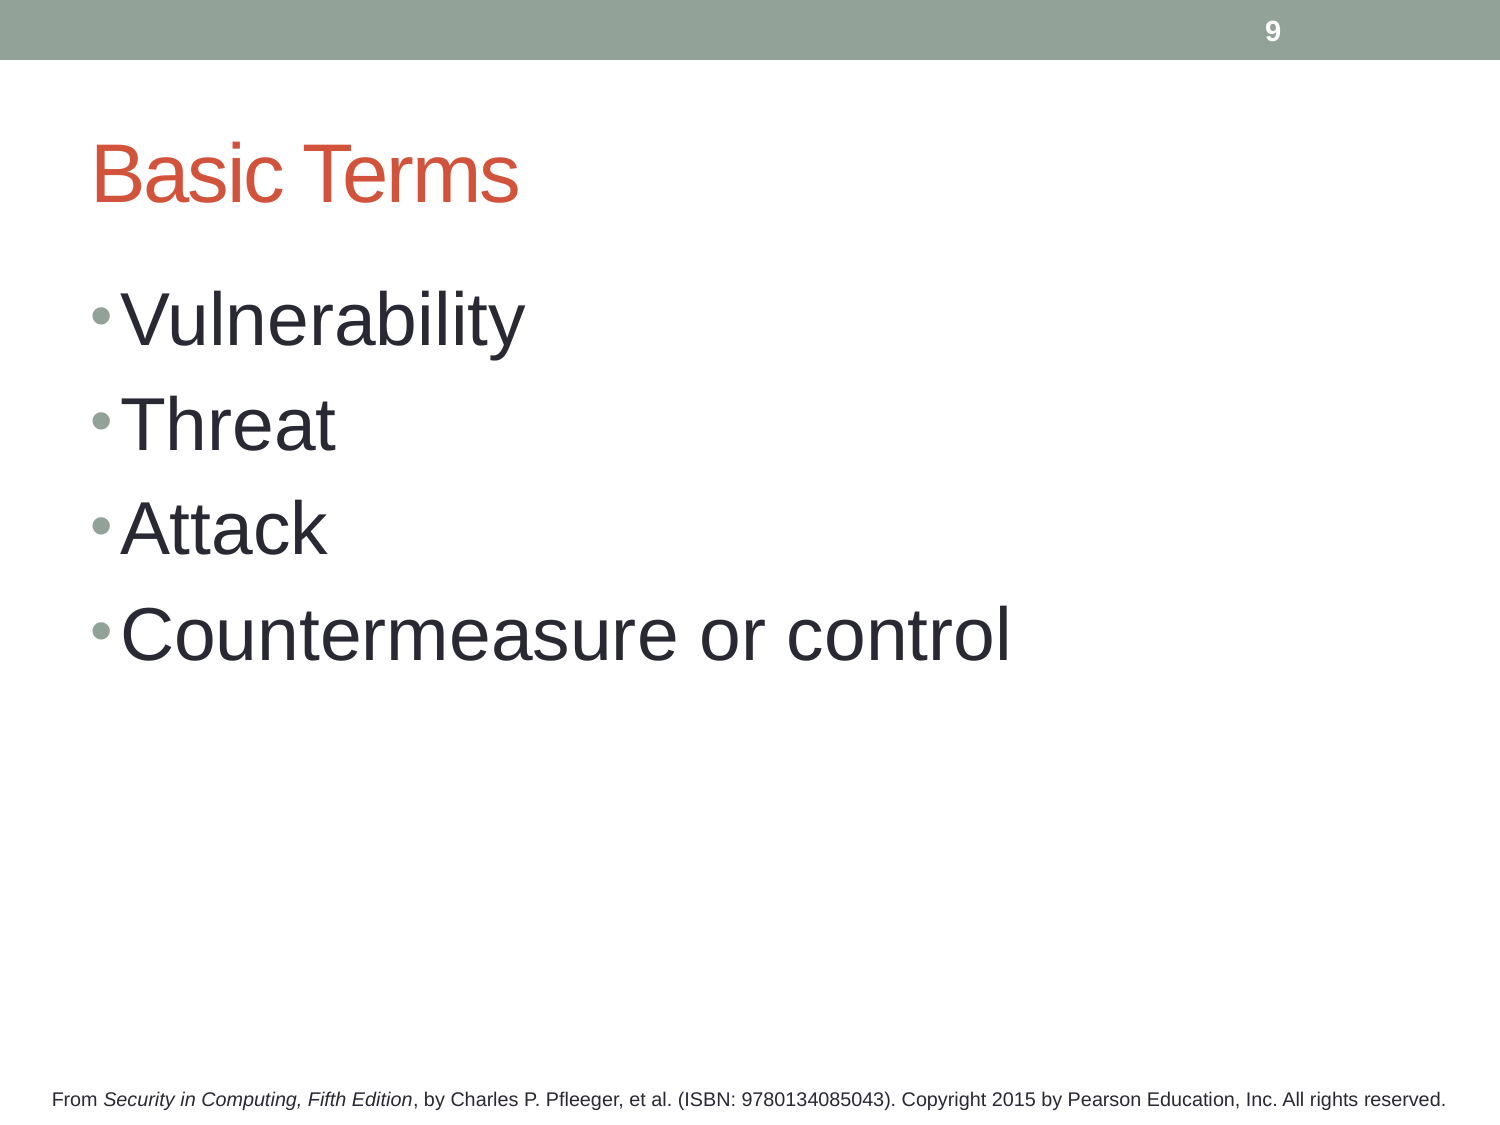

9
# Basic Terms
Vulnerability
Threat
Attack
Countermeasure or control
From Security in Computing, Fifth Edition, by Charles P. Pfleeger, et al. (ISBN: 9780134085043). Copyright 2015 by Pearson Education, Inc. All rights reserved.